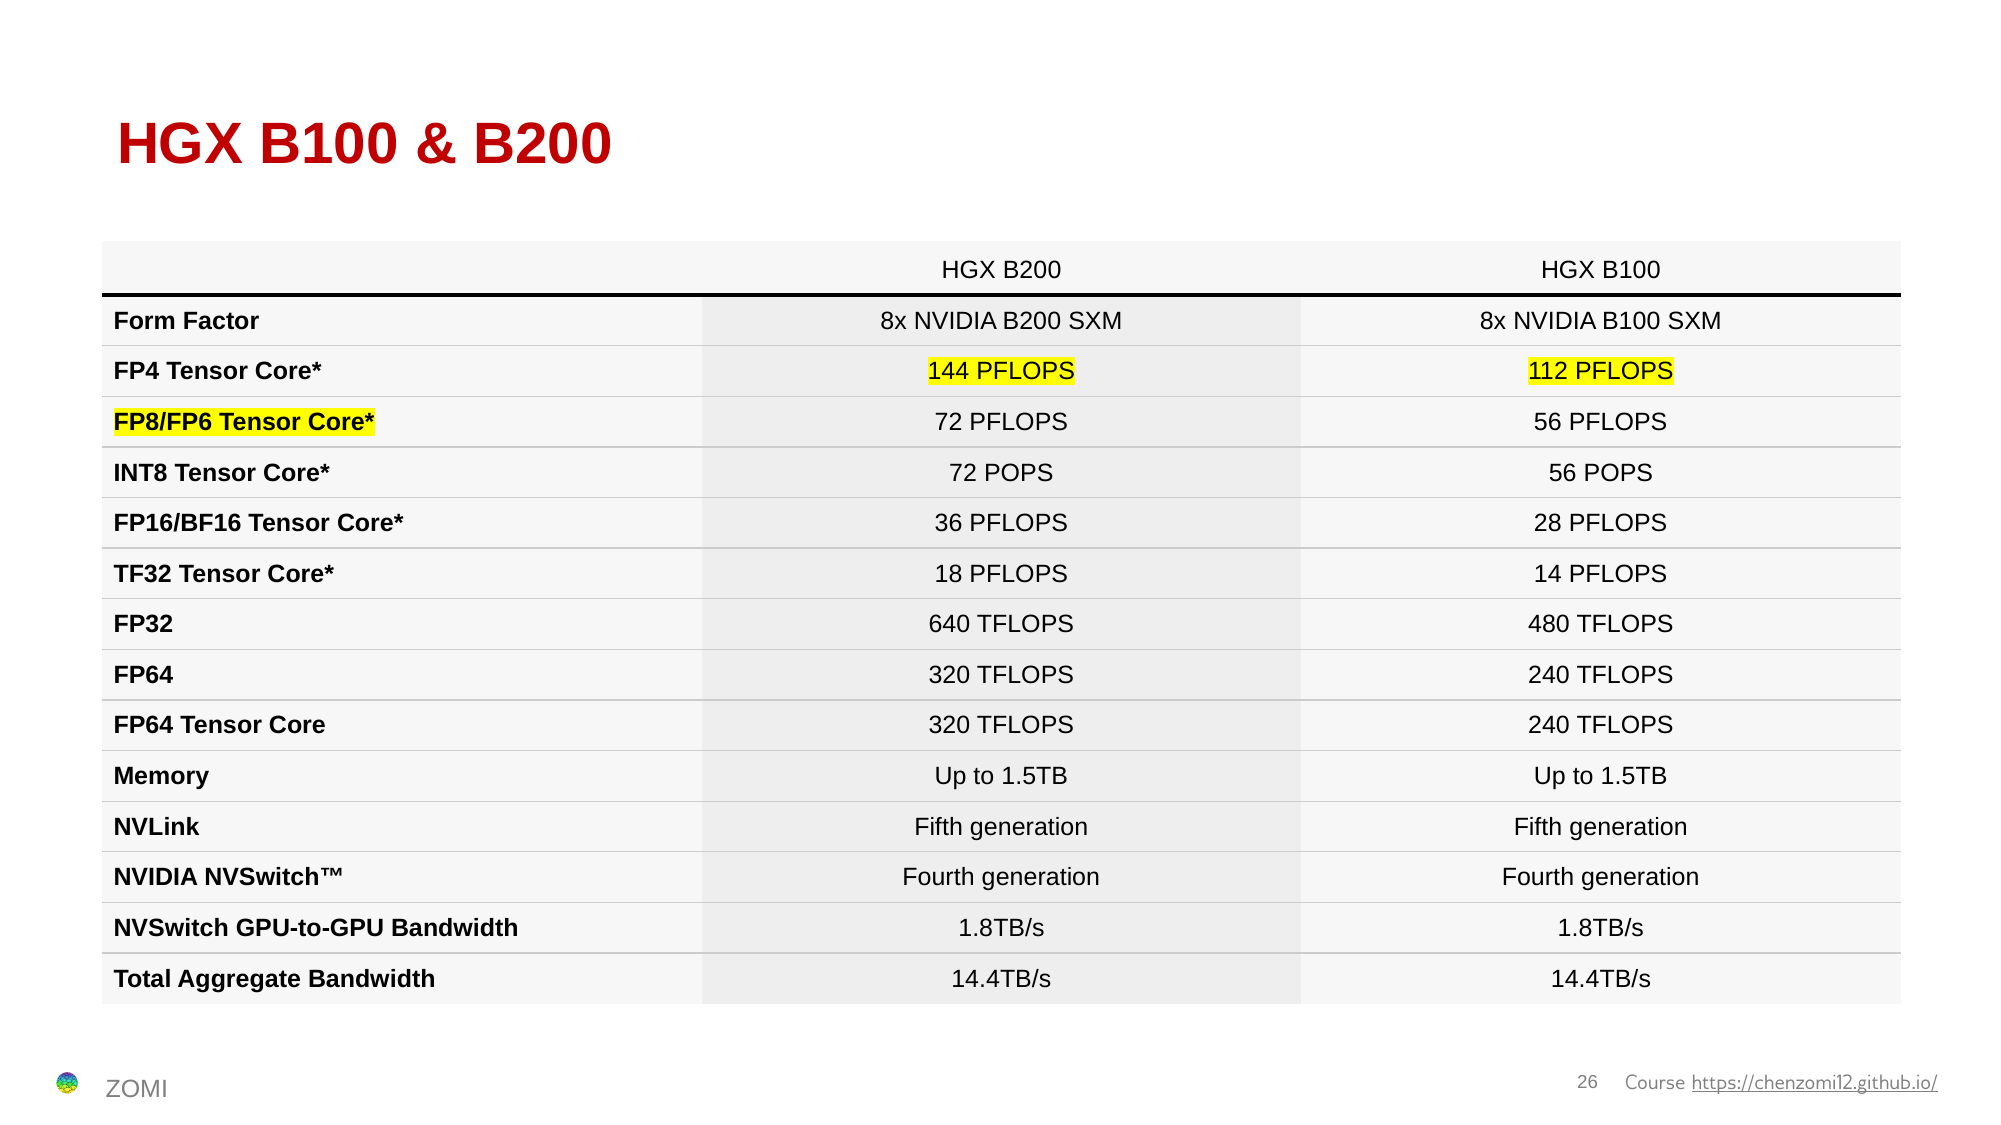

# HGX B100 & B200
|  | HGX B200 | HGX B100 |
| --- | --- | --- |
| Form Factor | 8x NVIDIA B200 SXM | 8x NVIDIA B100 SXM |
| FP4 Tensor Core\* | 144 PFLOPS | 112 PFLOPS |
| FP8/FP6 Tensor Core\* | 72 PFLOPS | 56 PFLOPS |
| INT8 Tensor Core\* | 72 POPS | 56 POPS |
| FP16/BF16 Tensor Core\* | 36 PFLOPS | 28 PFLOPS |
| TF32 Tensor Core\* | 18 PFLOPS | 14 PFLOPS |
| FP32 | 640 TFLOPS | 480 TFLOPS |
| FP64 | 320 TFLOPS | 240 TFLOPS |
| FP64 Tensor Core | 320 TFLOPS | 240 TFLOPS |
| Memory | Up to 1.5TB | Up to 1.5TB |
| NVLink | Fifth generation | Fifth generation |
| NVIDIA NVSwitch™ | Fourth generation | Fourth generation |
| NVSwitch GPU-to-GPU Bandwidth | 1.8TB/s | 1.8TB/s |
| Total Aggregate Bandwidth | 14.4TB/s | 14.4TB/s |